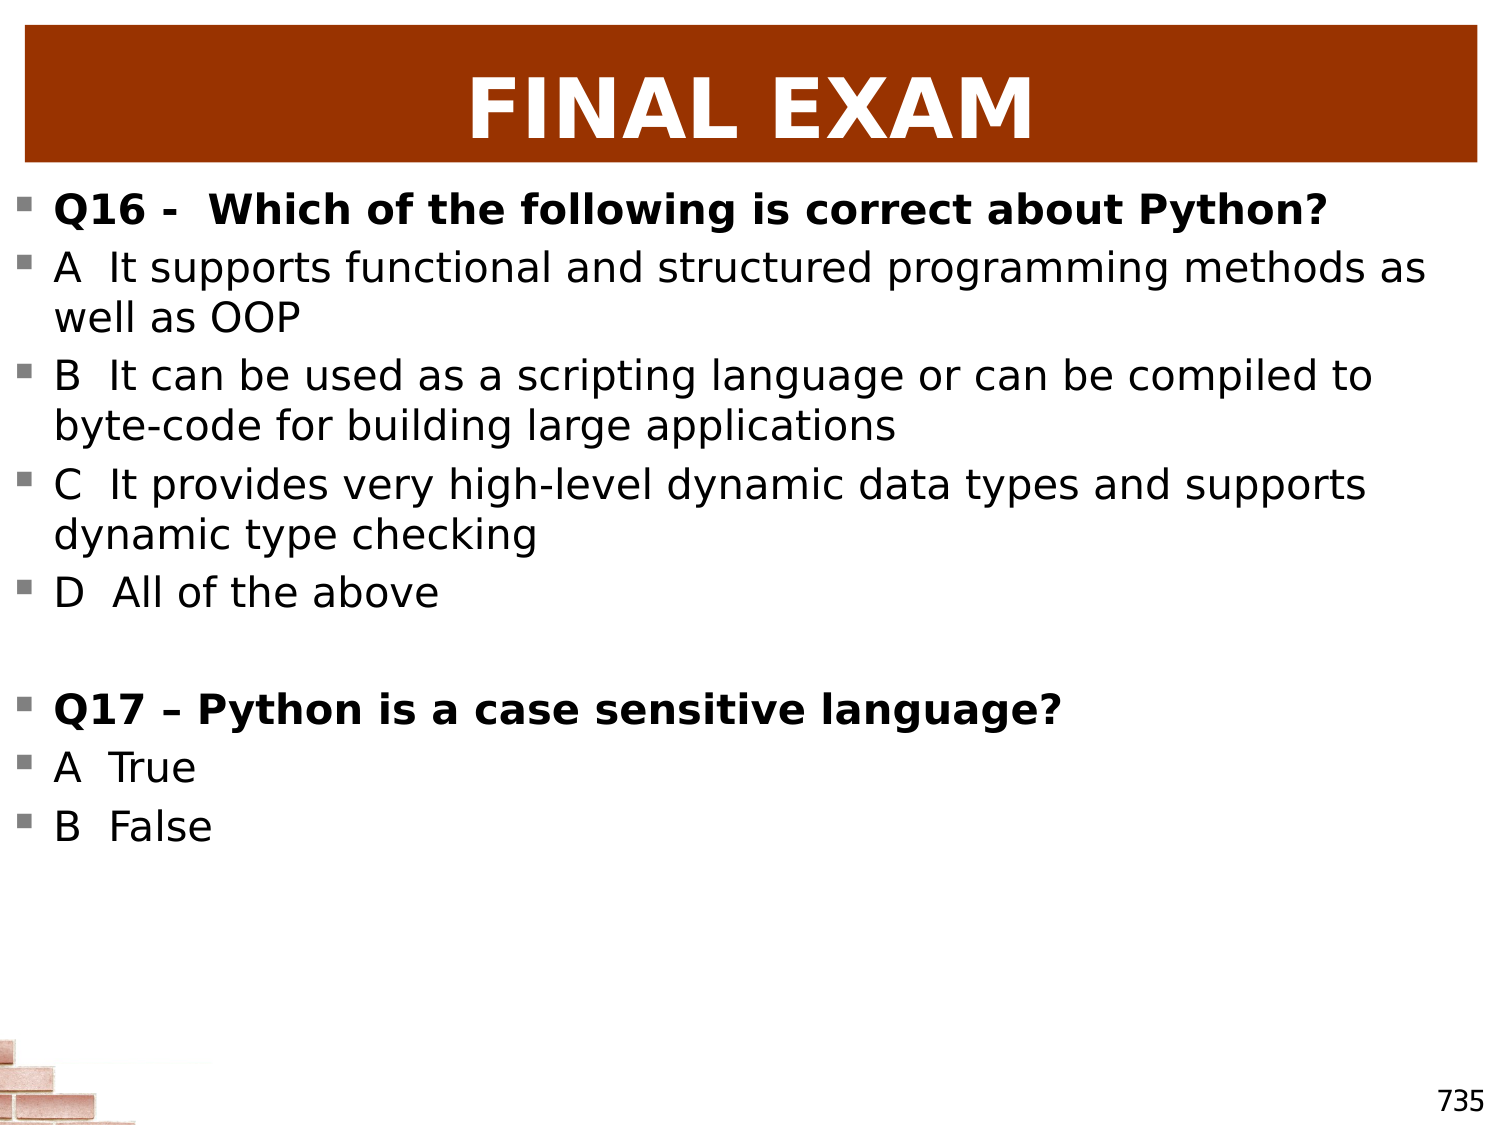

# FINAL EXAM
Q16 -  Which of the following is correct about Python?
A  It supports functional and structured programming methods as well as OOP
B  It can be used as a scripting language or can be compiled to byte-code for building large applications
C  It provides very high-level dynamic data types and supports dynamic type checking
D  All of the above

Q17 – Python is a case sensitive language?
A  True
B  False

735